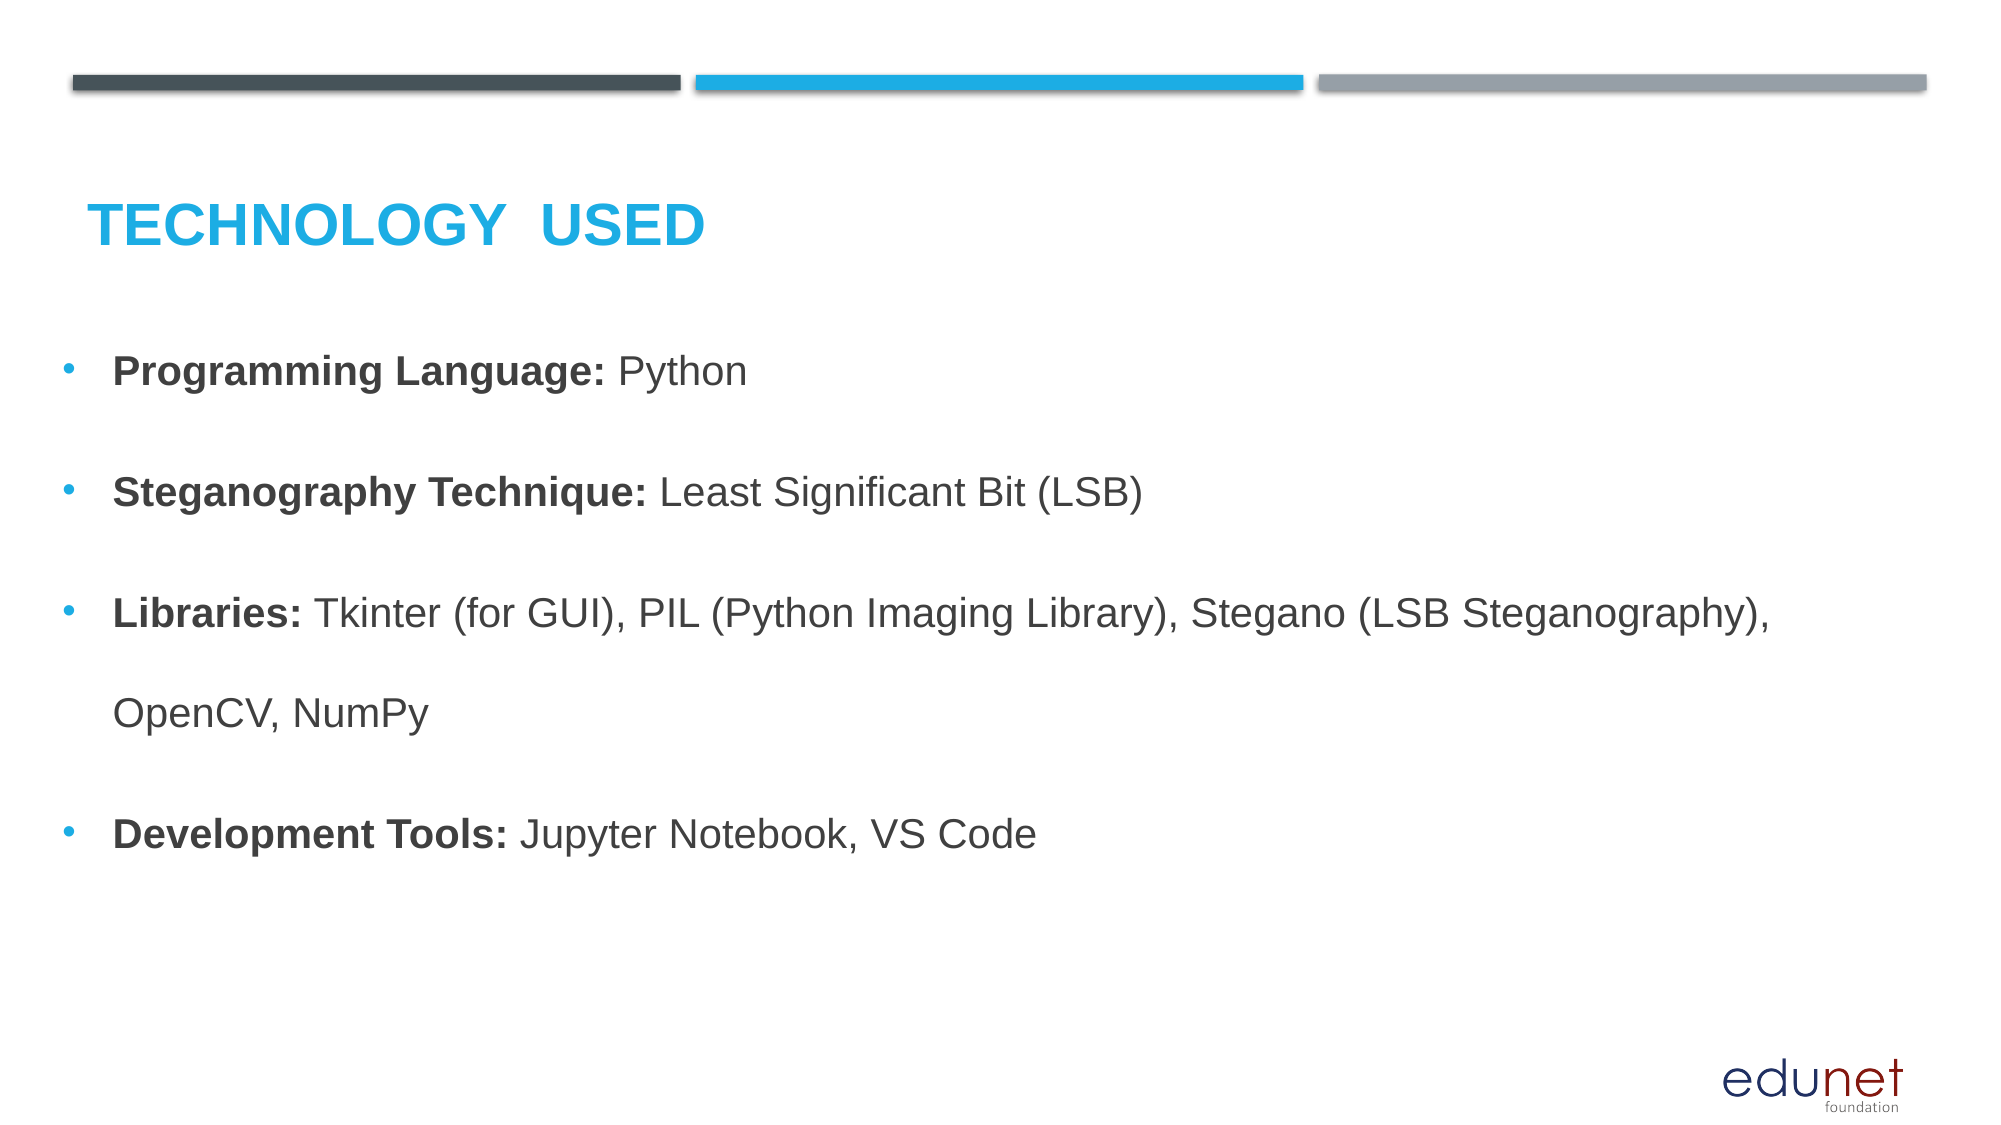

Programming Language: Python
Steganography Technique: Least Significant Bit (LSB)
Libraries: Tkinter (for GUI), PIL (Python Imaging Library), Stegano (LSB Steganography), OpenCV, NumPy
Development Tools: Jupyter Notebook, VS Code
# Technology  used